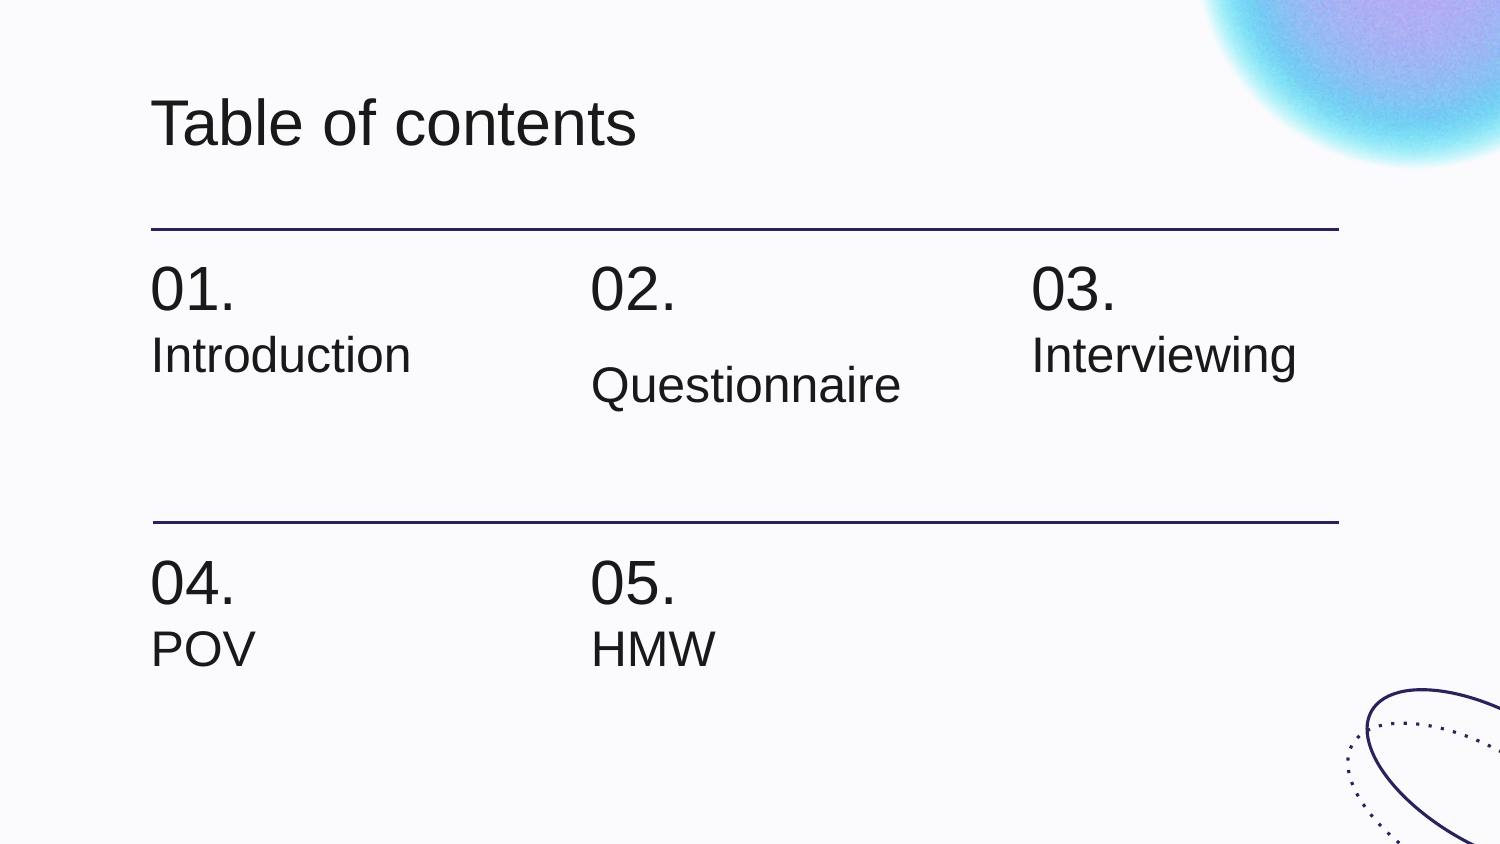

Table of contents
01.
02.
03.
# Introduction
 Questionnaire
Interviewing

04.
05.
POV
HMW